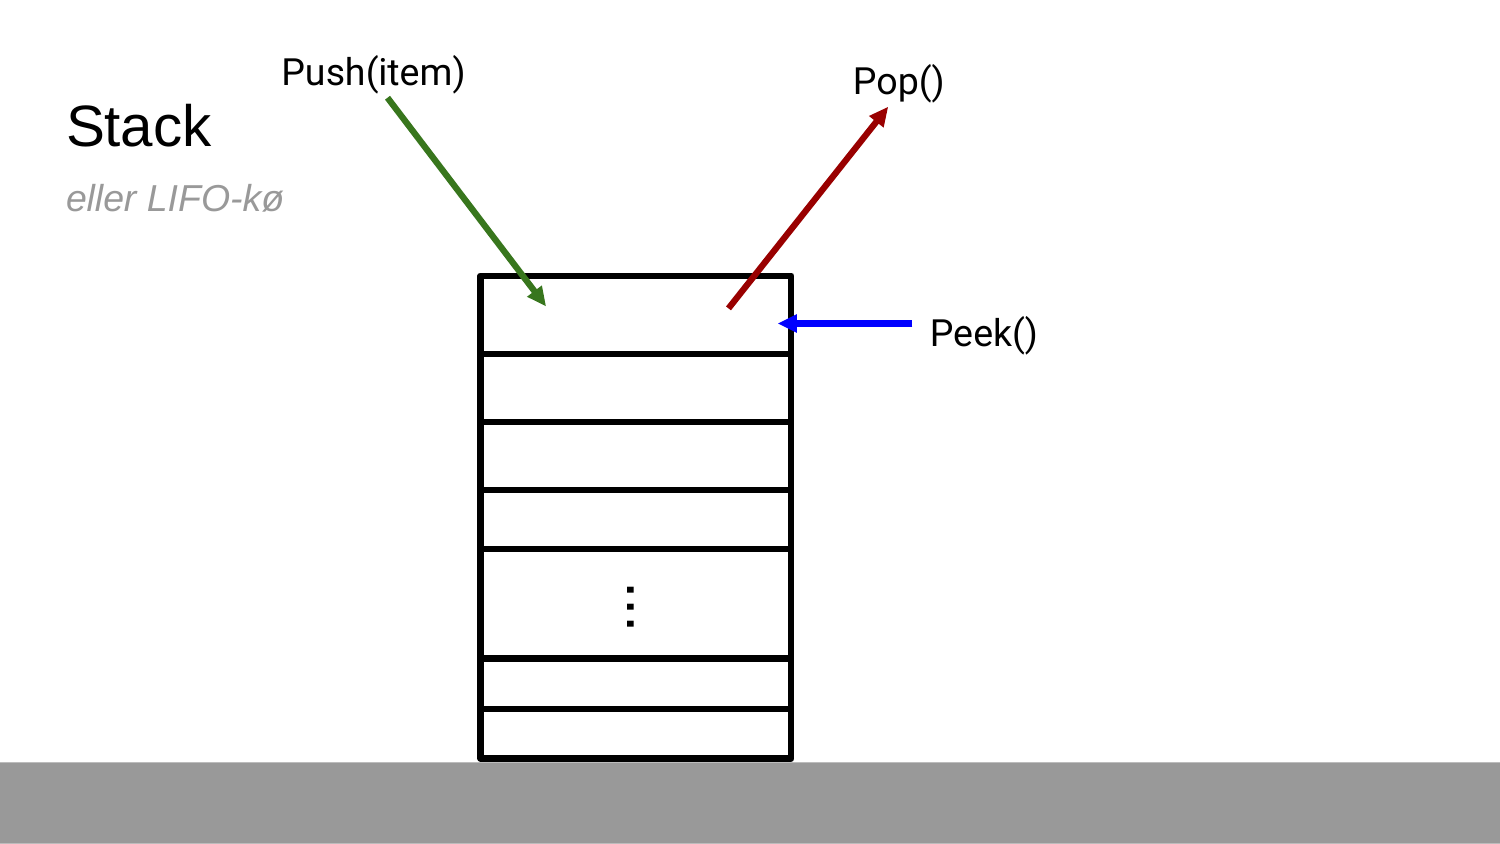

Push(item)
Pop()
# Stack
eller LIFO-kø

Peek()
...